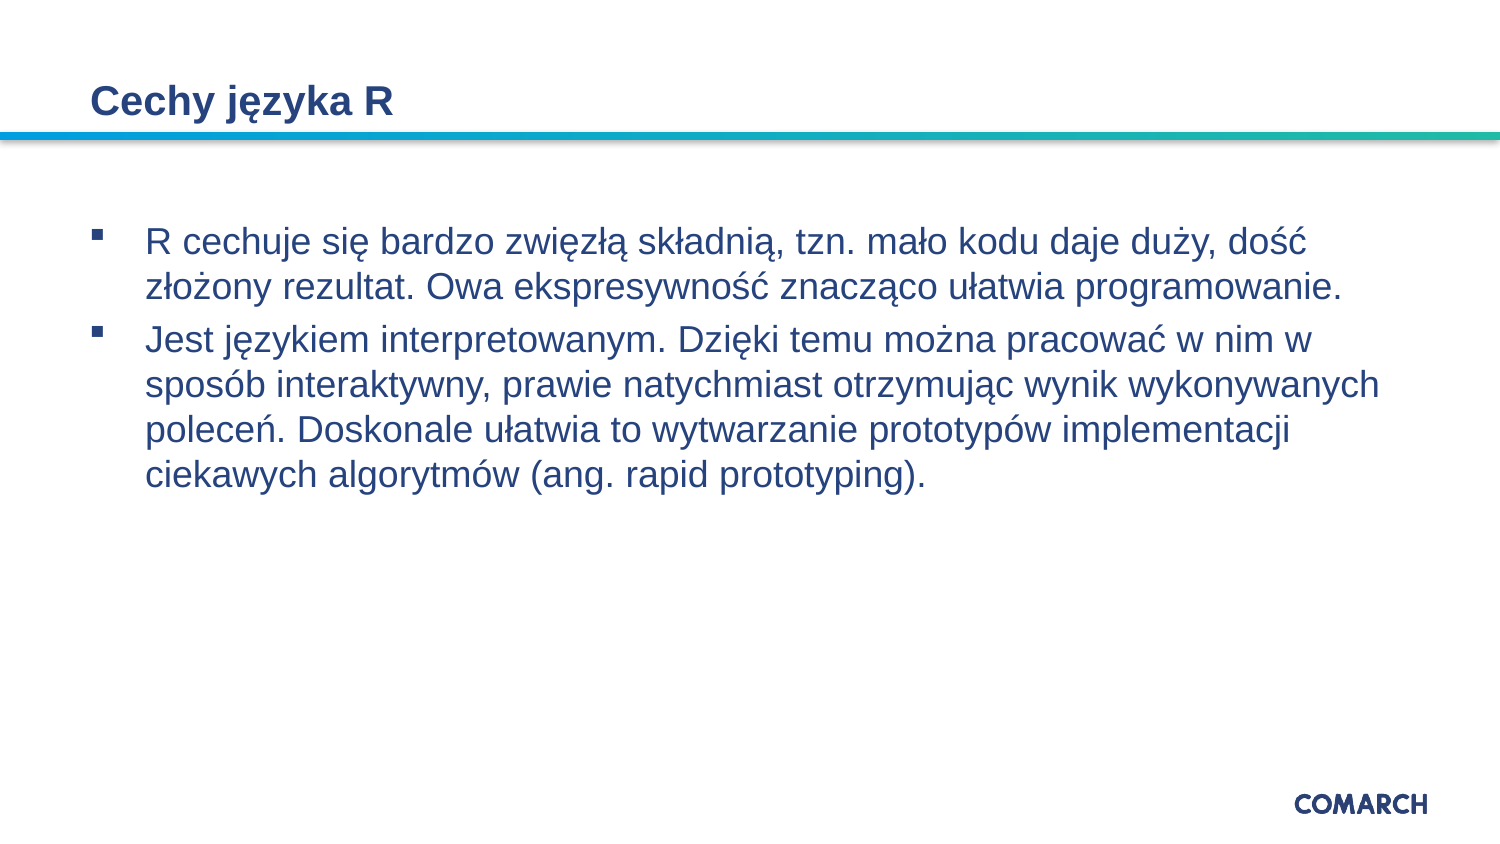

# Cechy języka R
R cechuje się bardzo zwięzłą składnią, tzn. mało kodu daje duży, dość złożony rezultat. Owa ekspresywność znacząco ułatwia programowanie.
Jest językiem interpretowanym. Dzięki temu można pracować w nim w sposób interaktywny, prawie natychmiast otrzymując wynik wykonywanych poleceń. Doskonale ułatwia to wytwarzanie prototypów implementacji ciekawych algorytmów (ang. rapid prototyping).